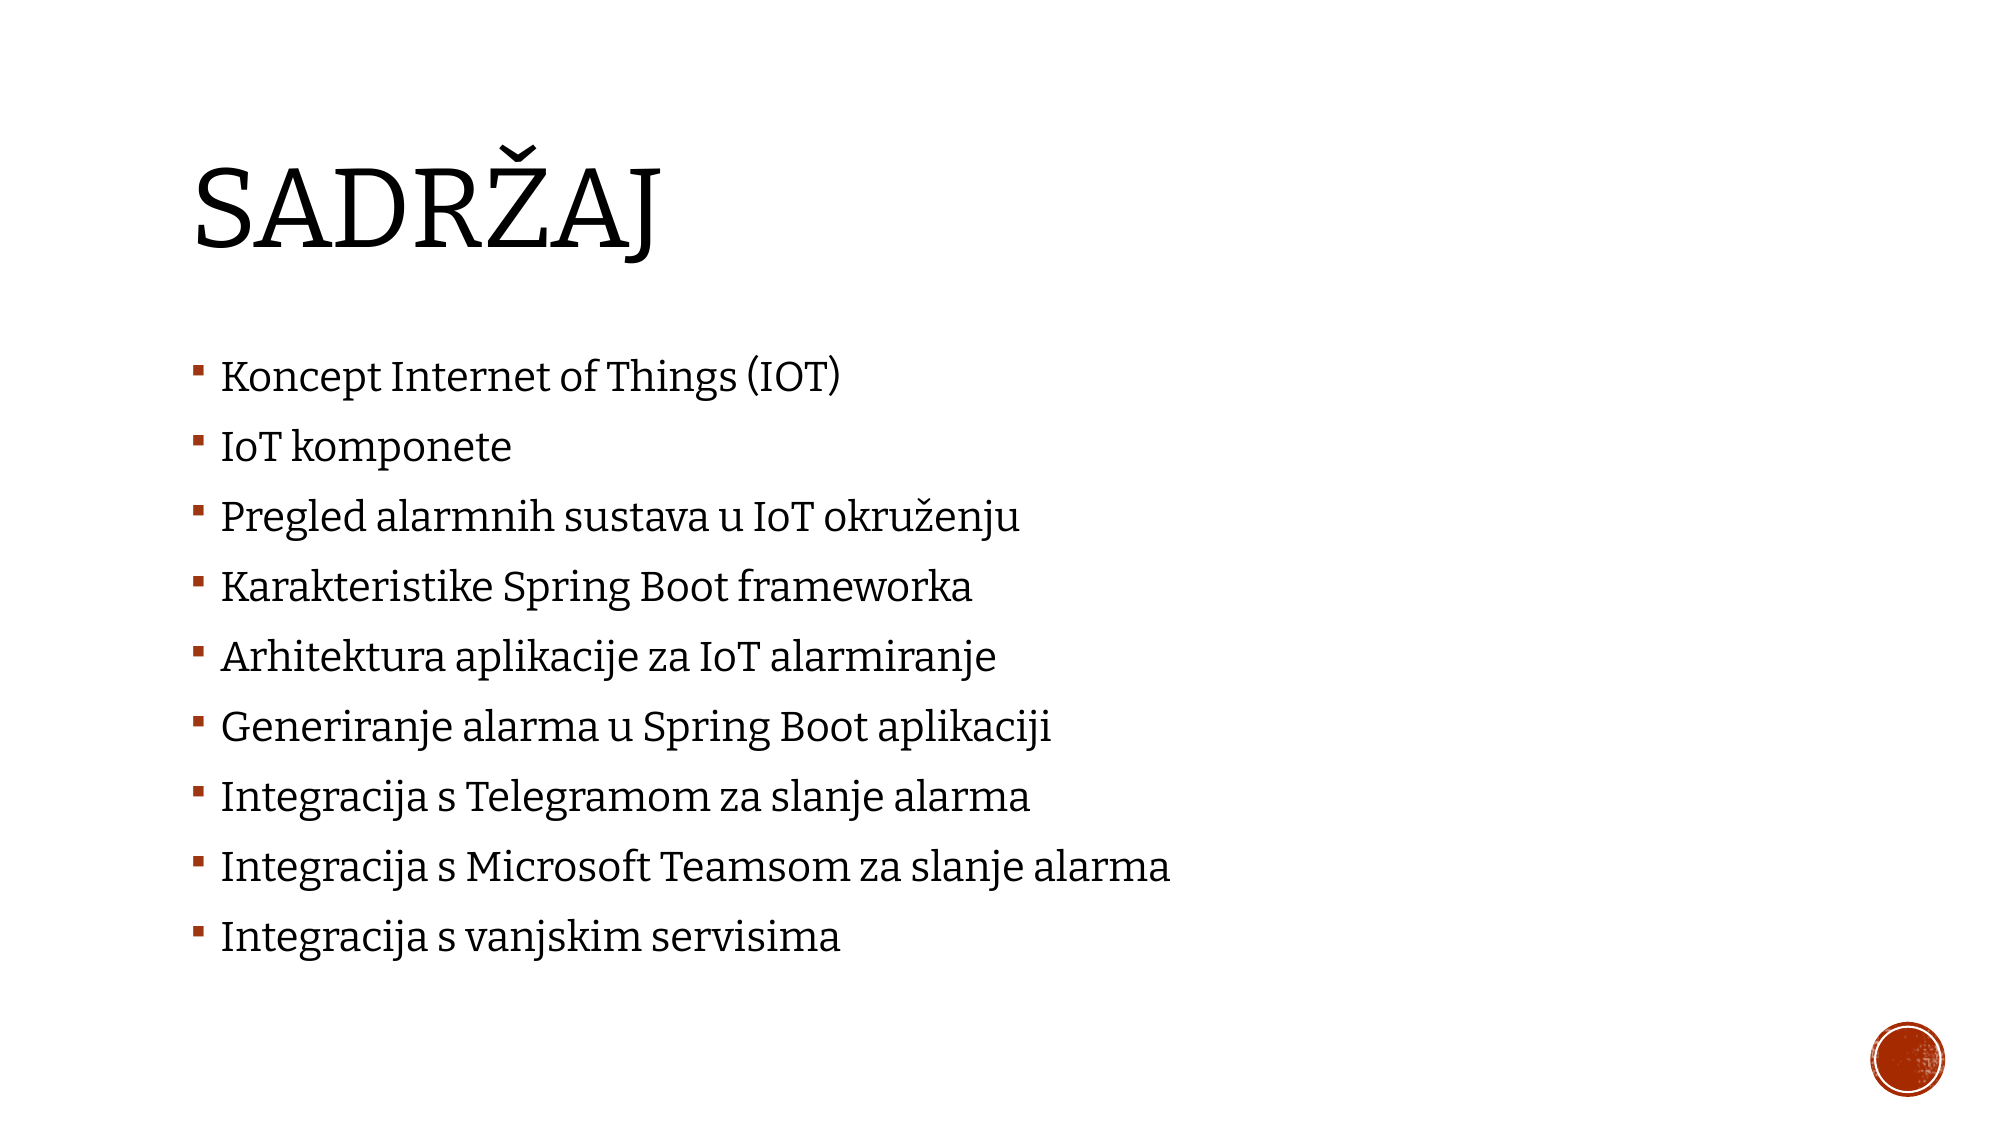

# SADRžaj
Koncept Internet of Things (IOT)
IoT komponete
Pregled alarmnih sustava u IoT okruženju
Karakteristike Spring Boot frameworka
Arhitektura aplikacije za IoT alarmiranje
Generiranje alarma u Spring Boot aplikaciji
Integracija s Telegramom za slanje alarma
Integracija s Microsoft Teamsom za slanje alarma
Integracija s vanjskim servisima